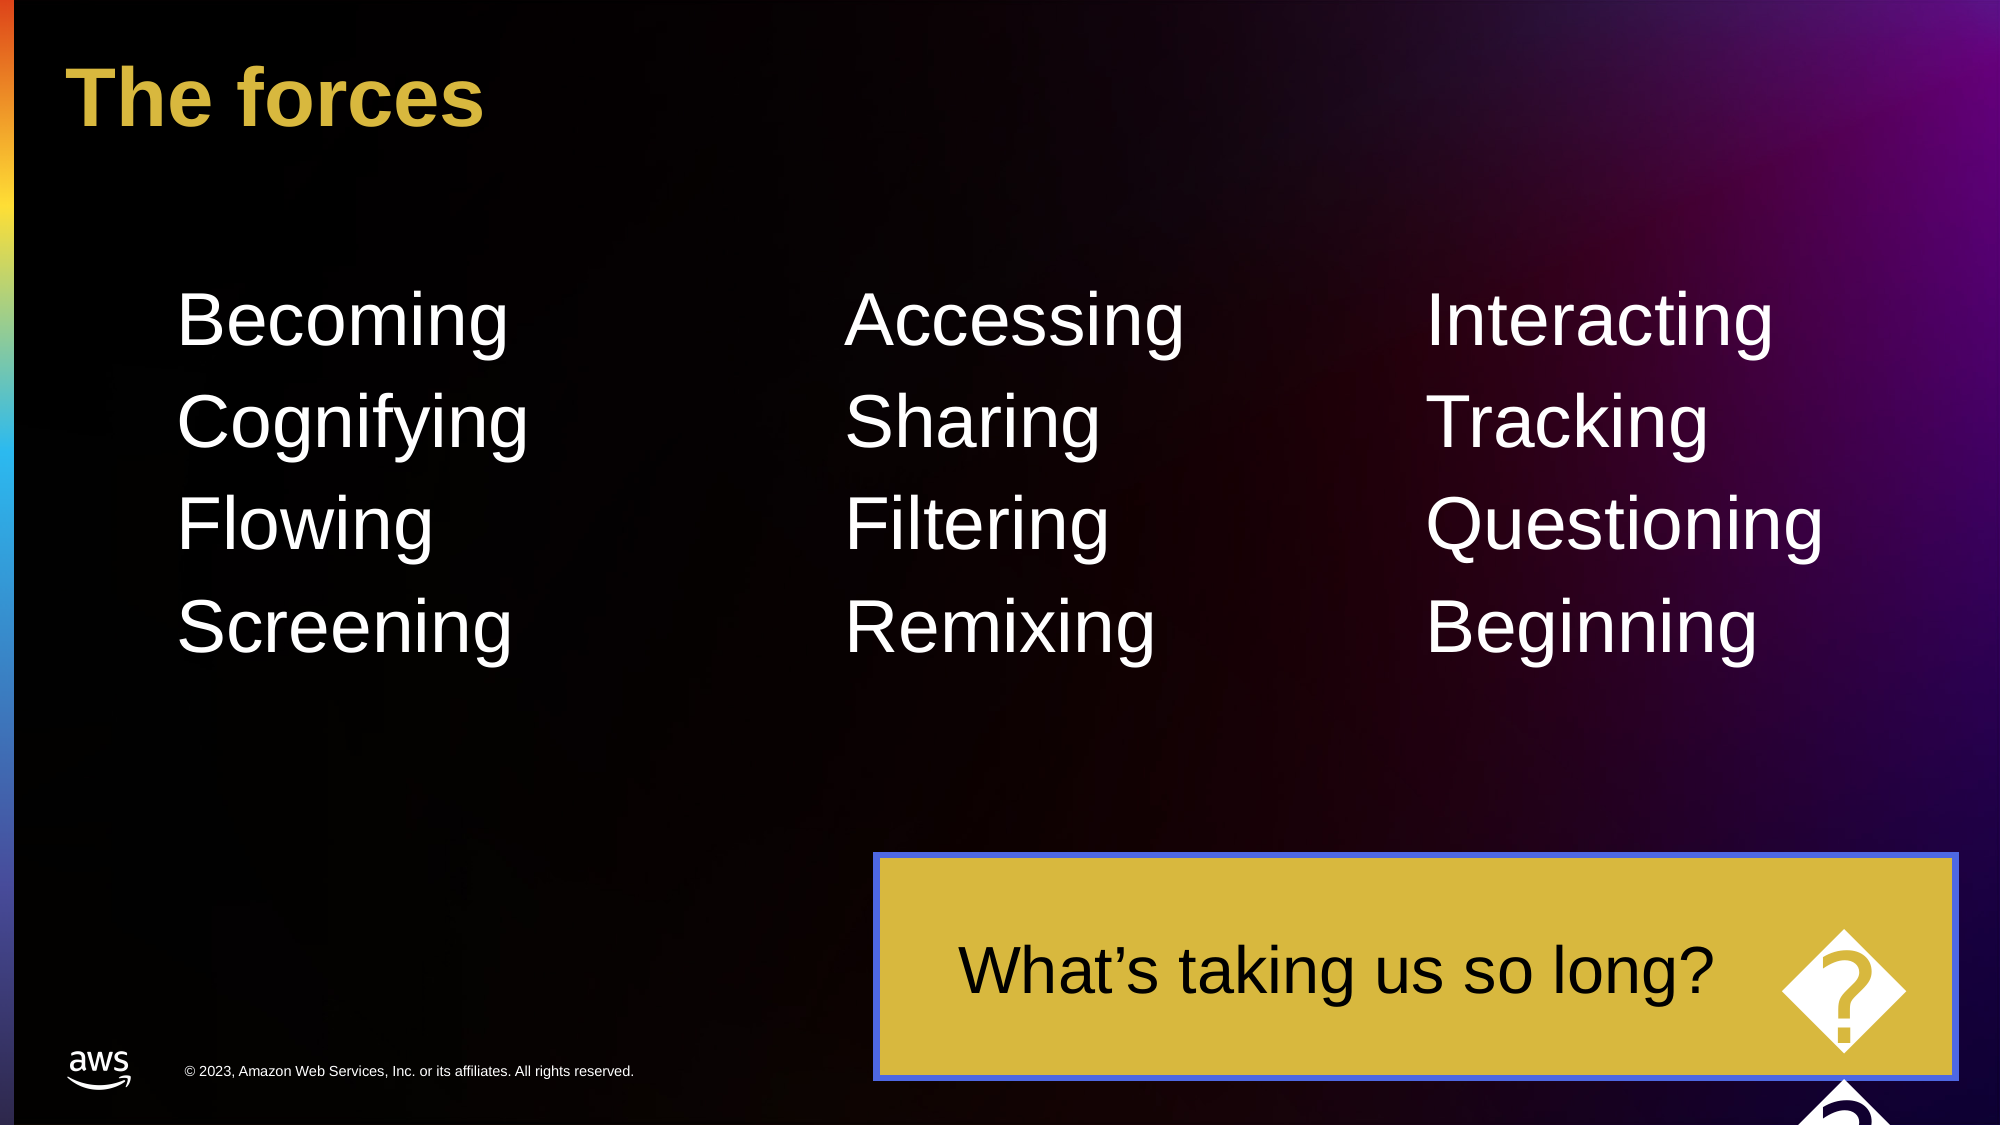

The forces
Becoming
Cognifying
Flowing
Screening

Accessing
Sharing
Filtering
Remixing

Interacting
Tracking
Questioning
Beginning
    What’s taking us so long?
🤔